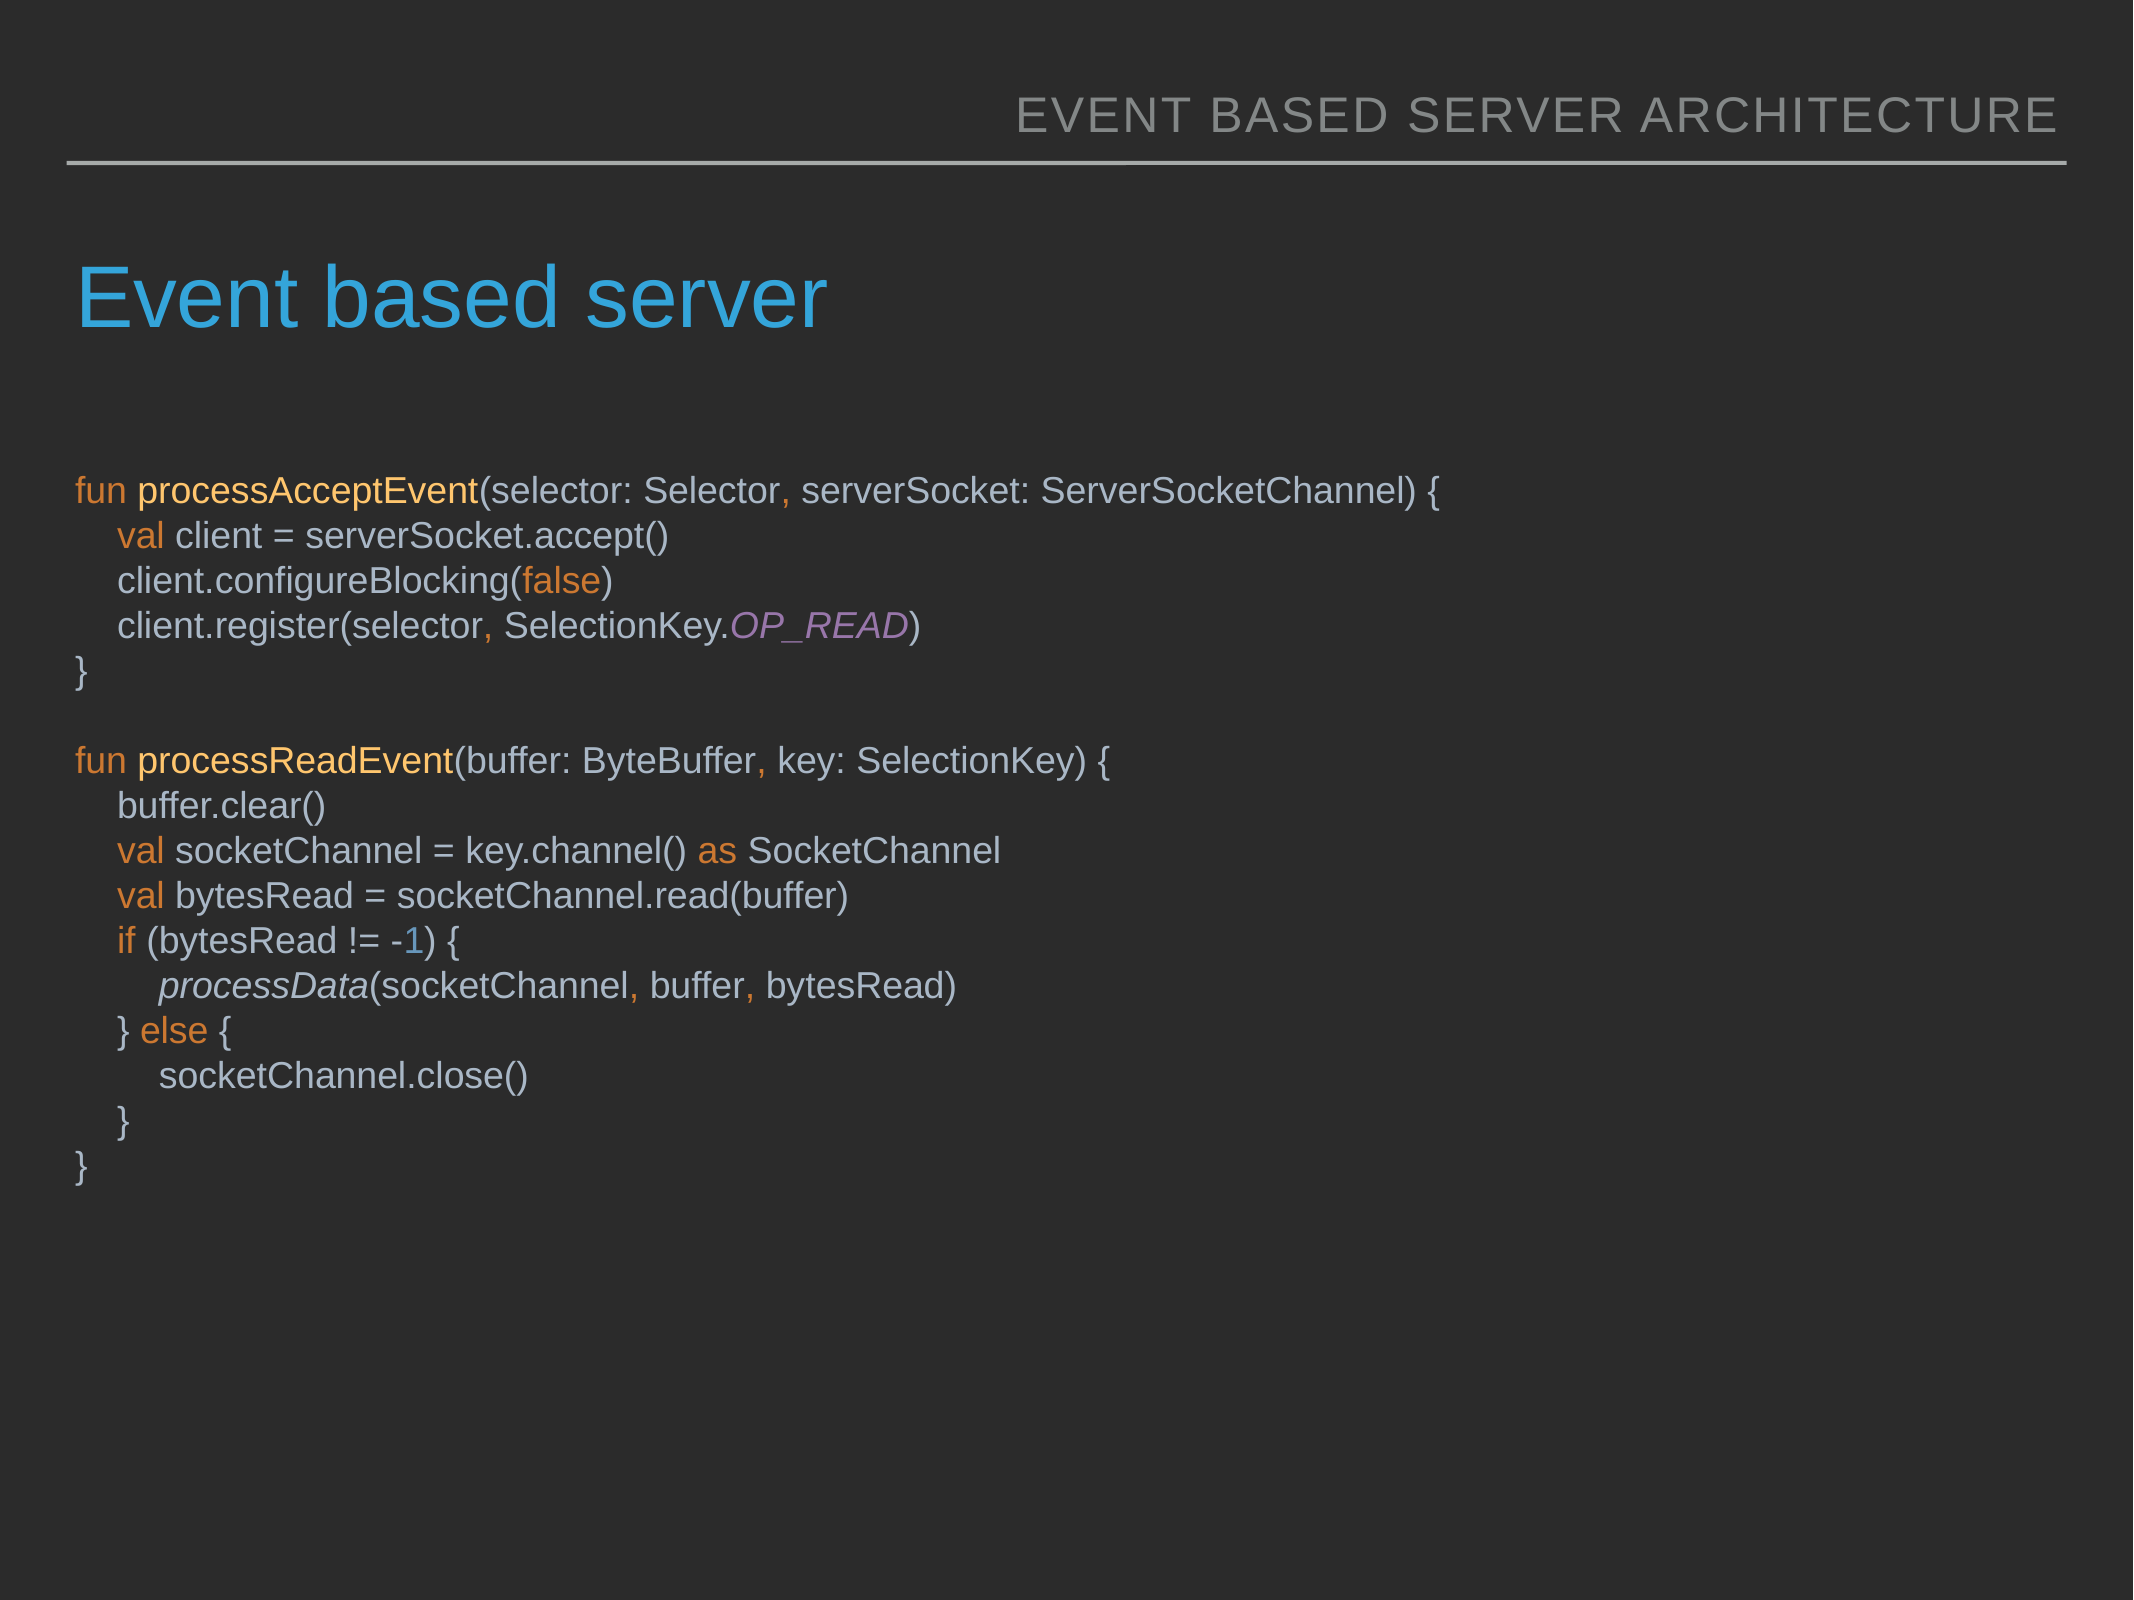

event based server architecture
# Event based server
fun processAcceptEvent(selector: Selector, serverSocket: ServerSocketChannel) {
    val client = serverSocket.accept()
    client.configureBlocking(false)
    client.register(selector, SelectionKey.OP_READ)
}

fun processReadEvent(buffer: ByteBuffer, key: SelectionKey) {
    buffer.clear()
    val socketChannel = key.channel() as SocketChannel
    val bytesRead = socketChannel.read(buffer)
    if (bytesRead != -1) {
        processData(socketChannel, buffer, bytesRead)
    } else {
        socketChannel.close()
    }
}